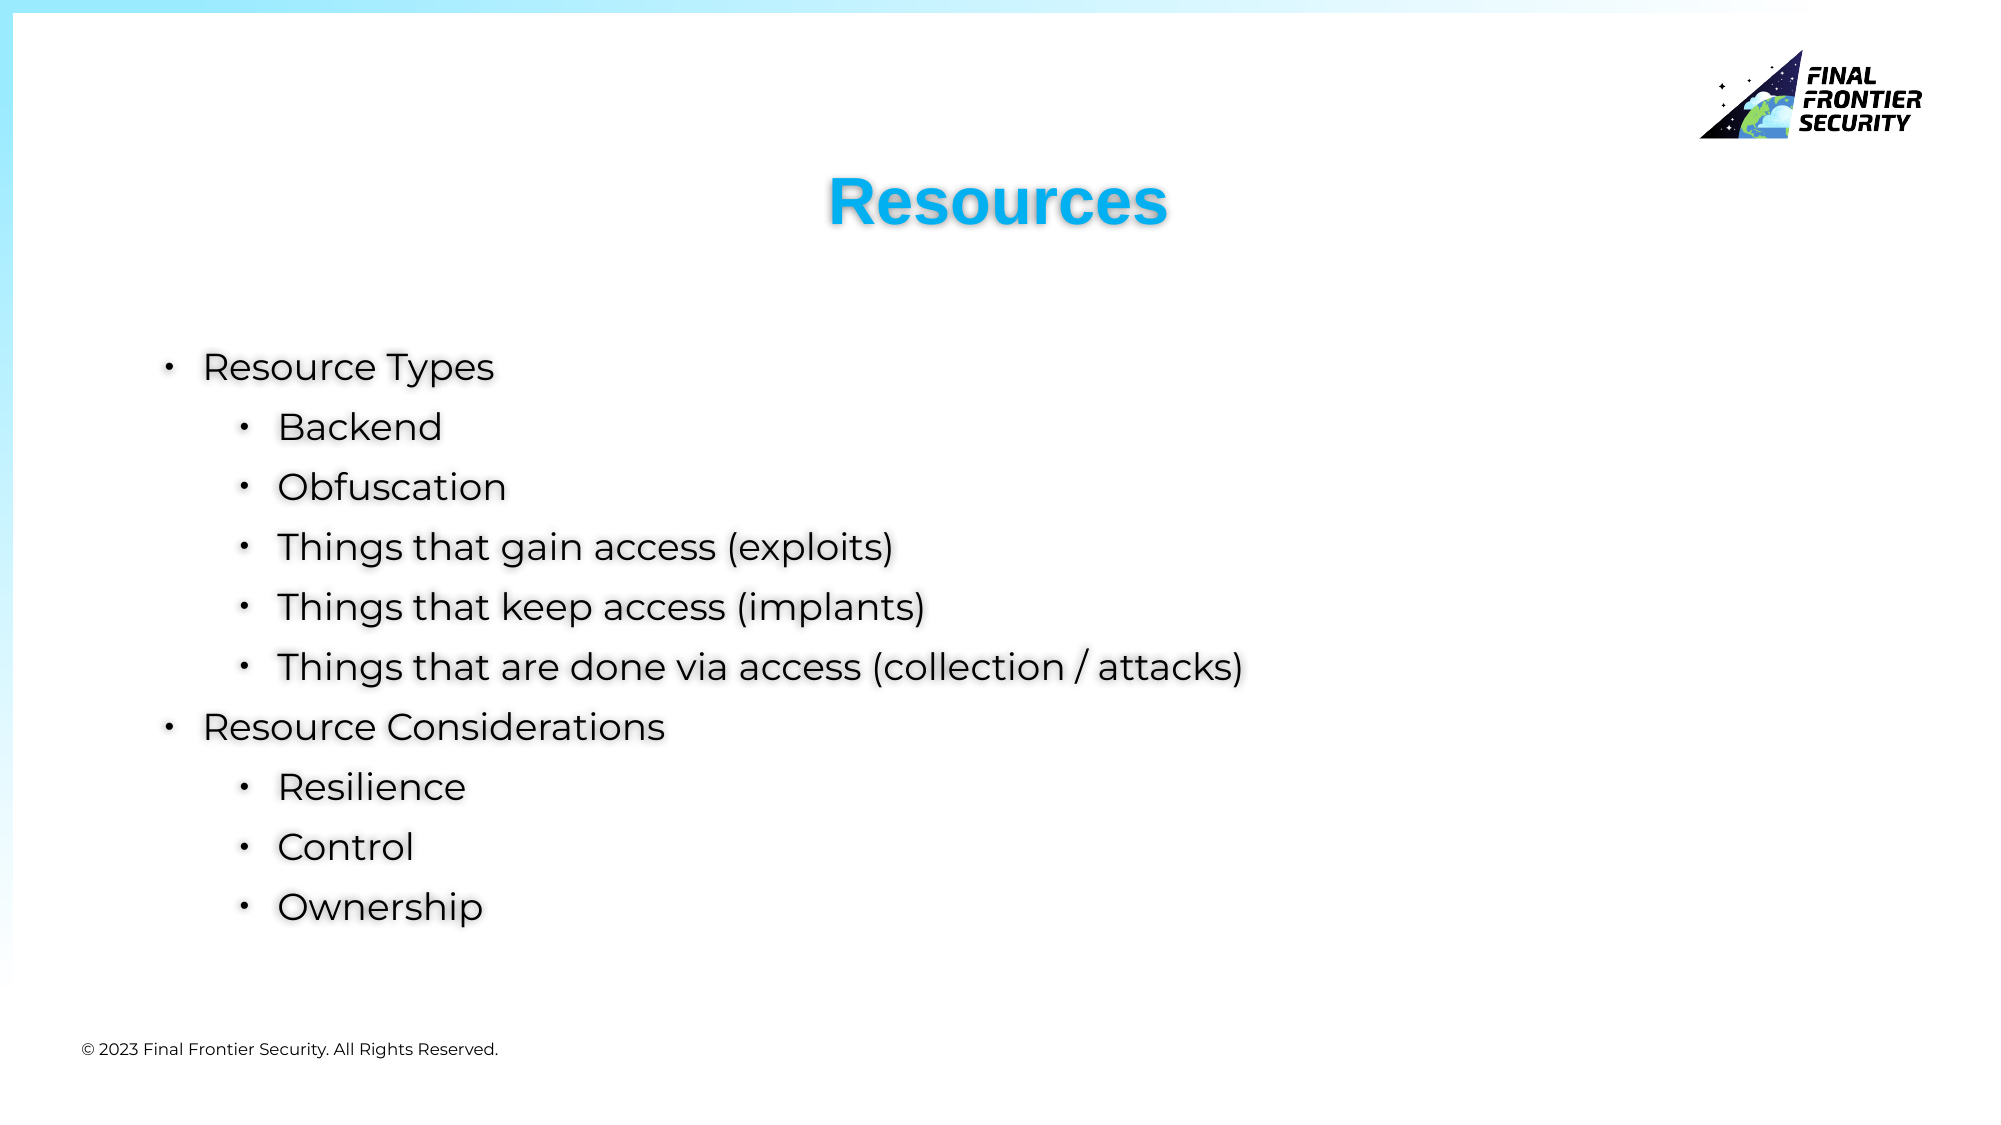

# Resources
Resource Types
Backend
Obfuscation
Things that gain access (exploits)
Things that keep access (implants)
Things that are done via access (collection / attacks)
Resource Considerations
Resilience
Control
Ownership